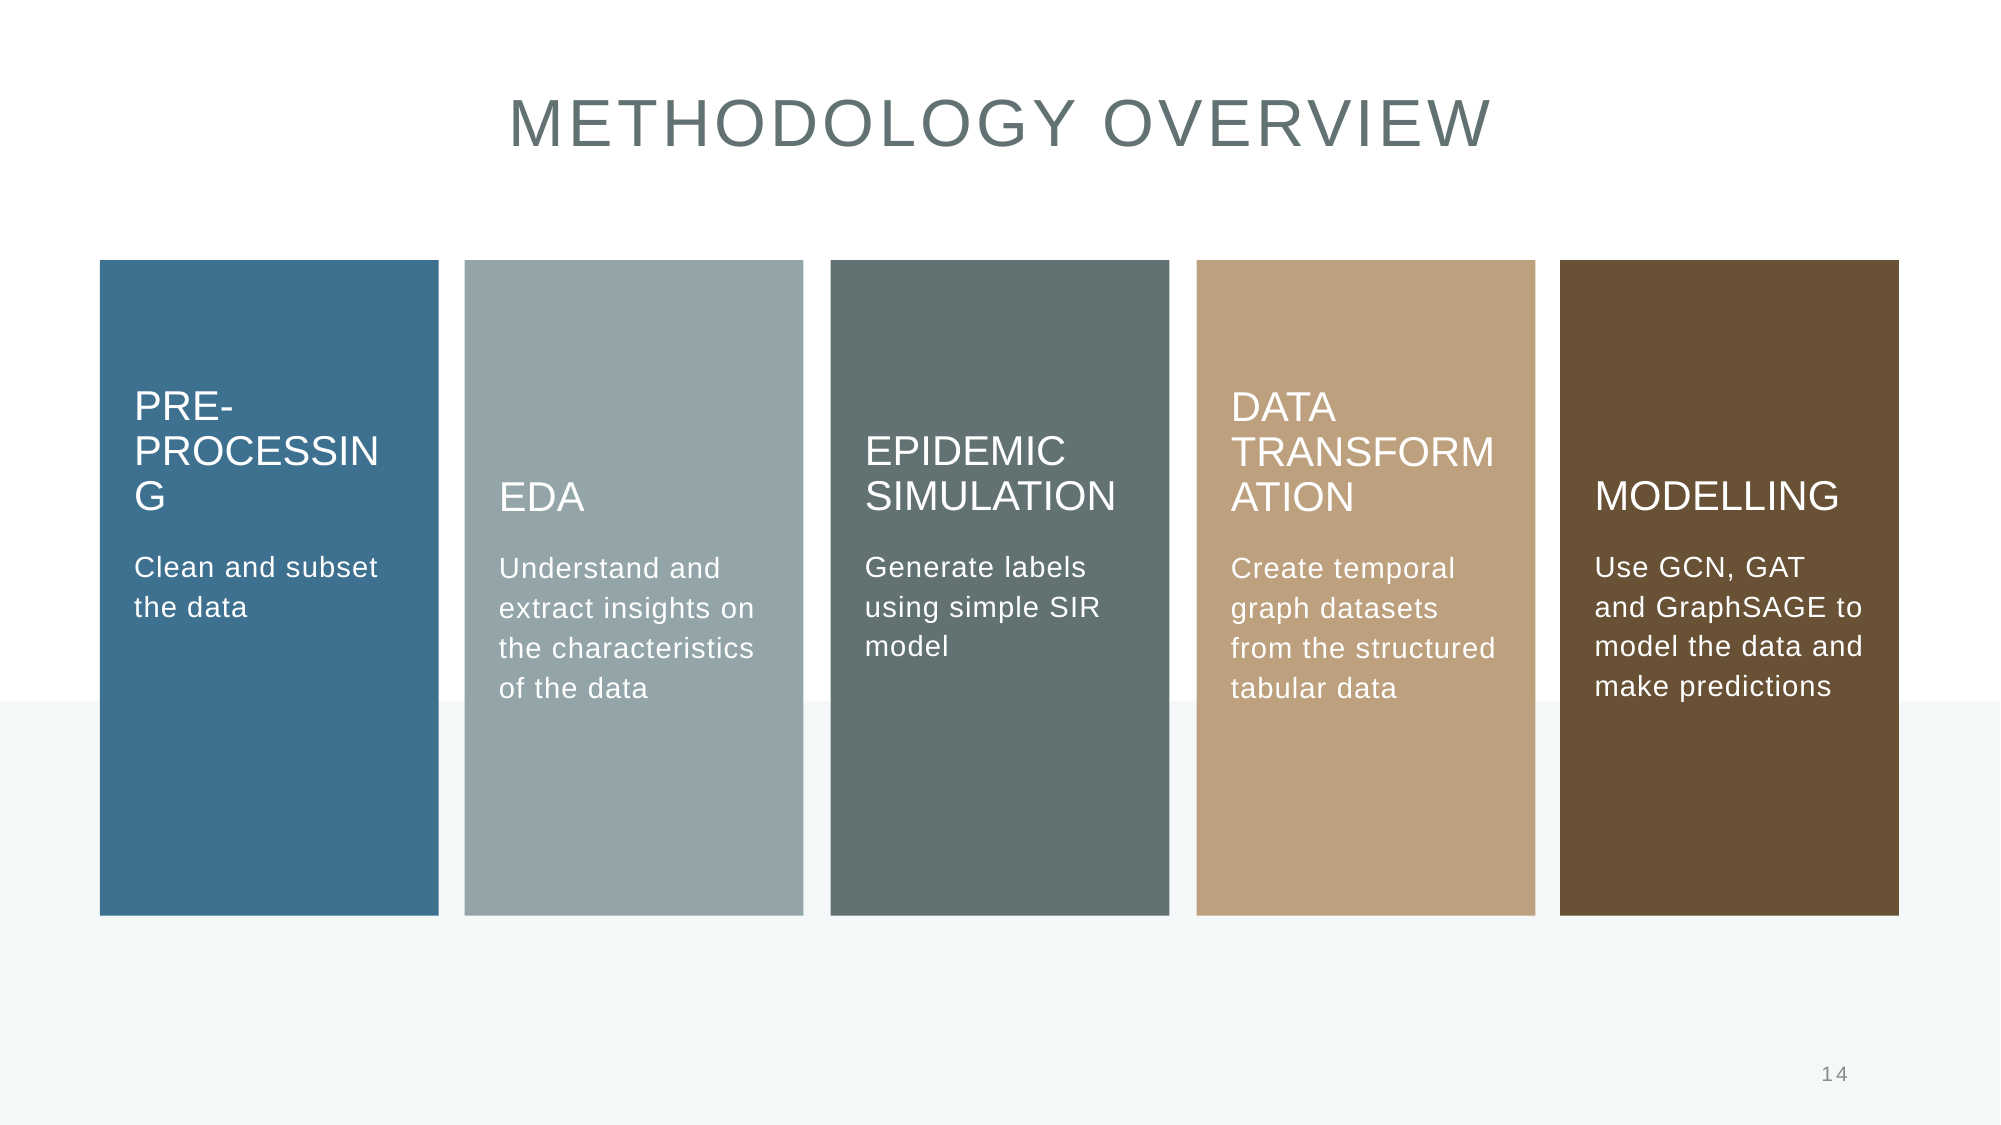

# Methodology Overview
Pre-processing
Epidemic Simulation
modelling
EDA
Data Transformation
Clean and subset the data
Generate labels using simple SIR model
Use GCN, GAT and GraphSAGE to model the data and make predictions
Understand and extract insights on the characteristics of the data
Create temporal graph datasets from the structured tabular data
14